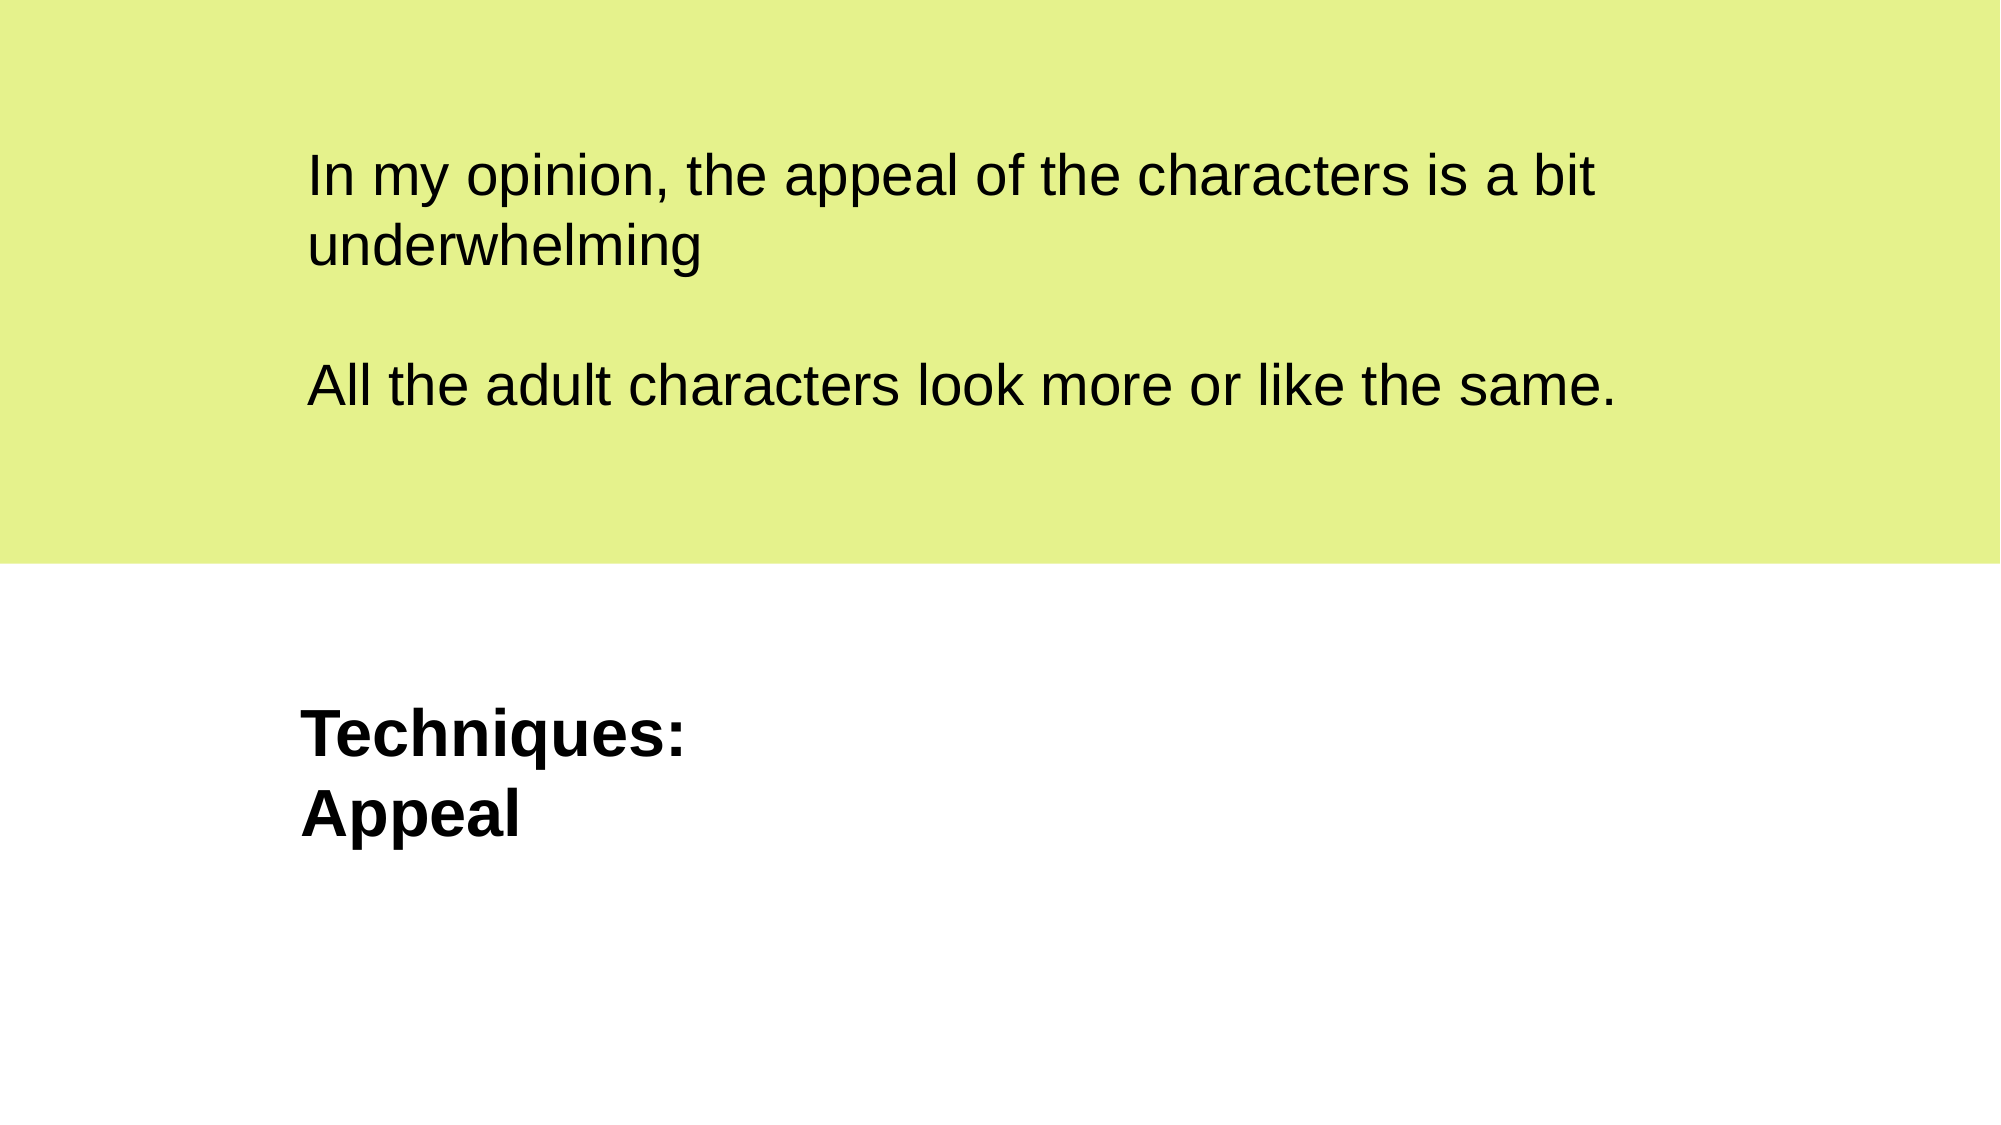

In my opinion, the appeal of the characters is a bit underwhelming

All the adult characters look more or like the same.

# Techniques: Appeal